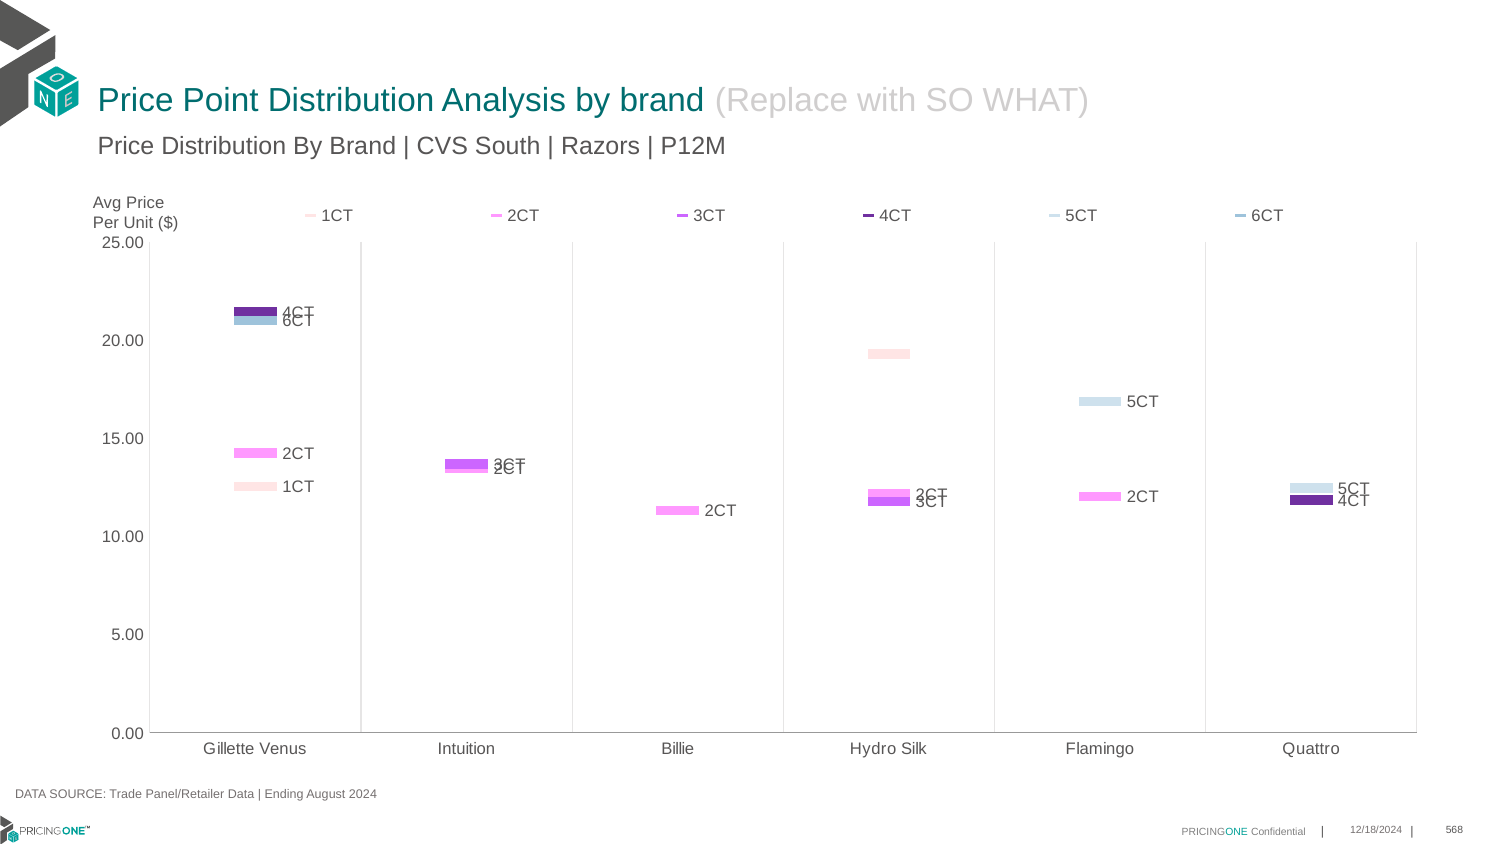

# Price Point Distribution Analysis by brand (Replace with SO WHAT)
Price Distribution By Brand | CVS South | Razors | P12M

### Chart

| Category | 1CT | 2CT | 3CT | 4CT | 5CT | 6CT |
|---|---|---|---|---|---|---|
| Gillette Venus | 12.550356593483428 | 14.245907997270802 | None | 21.423387096774192 | None | 21.01537147736977 |
| Intuition | None | 13.48972782681799 | 13.696257446257446 | None | None | None |
| Billie | None | 11.320764561629302 | None | None | None | None |
| Hydro Silk | 19.287649880095923 | 12.167419765959911 | 11.790884463666176 | None | None | None |
| Flamingo | None | 12.040591109522108 | None | None | 16.87502819760884 | None |
| Quattro | None | None | None | 11.847864768683275 | 12.462883320867615 | None |
Avg Price
Per Unit ($)
DATA SOURCE: Trade Panel/Retailer Data | Ending August 2024
12/18/2024
568